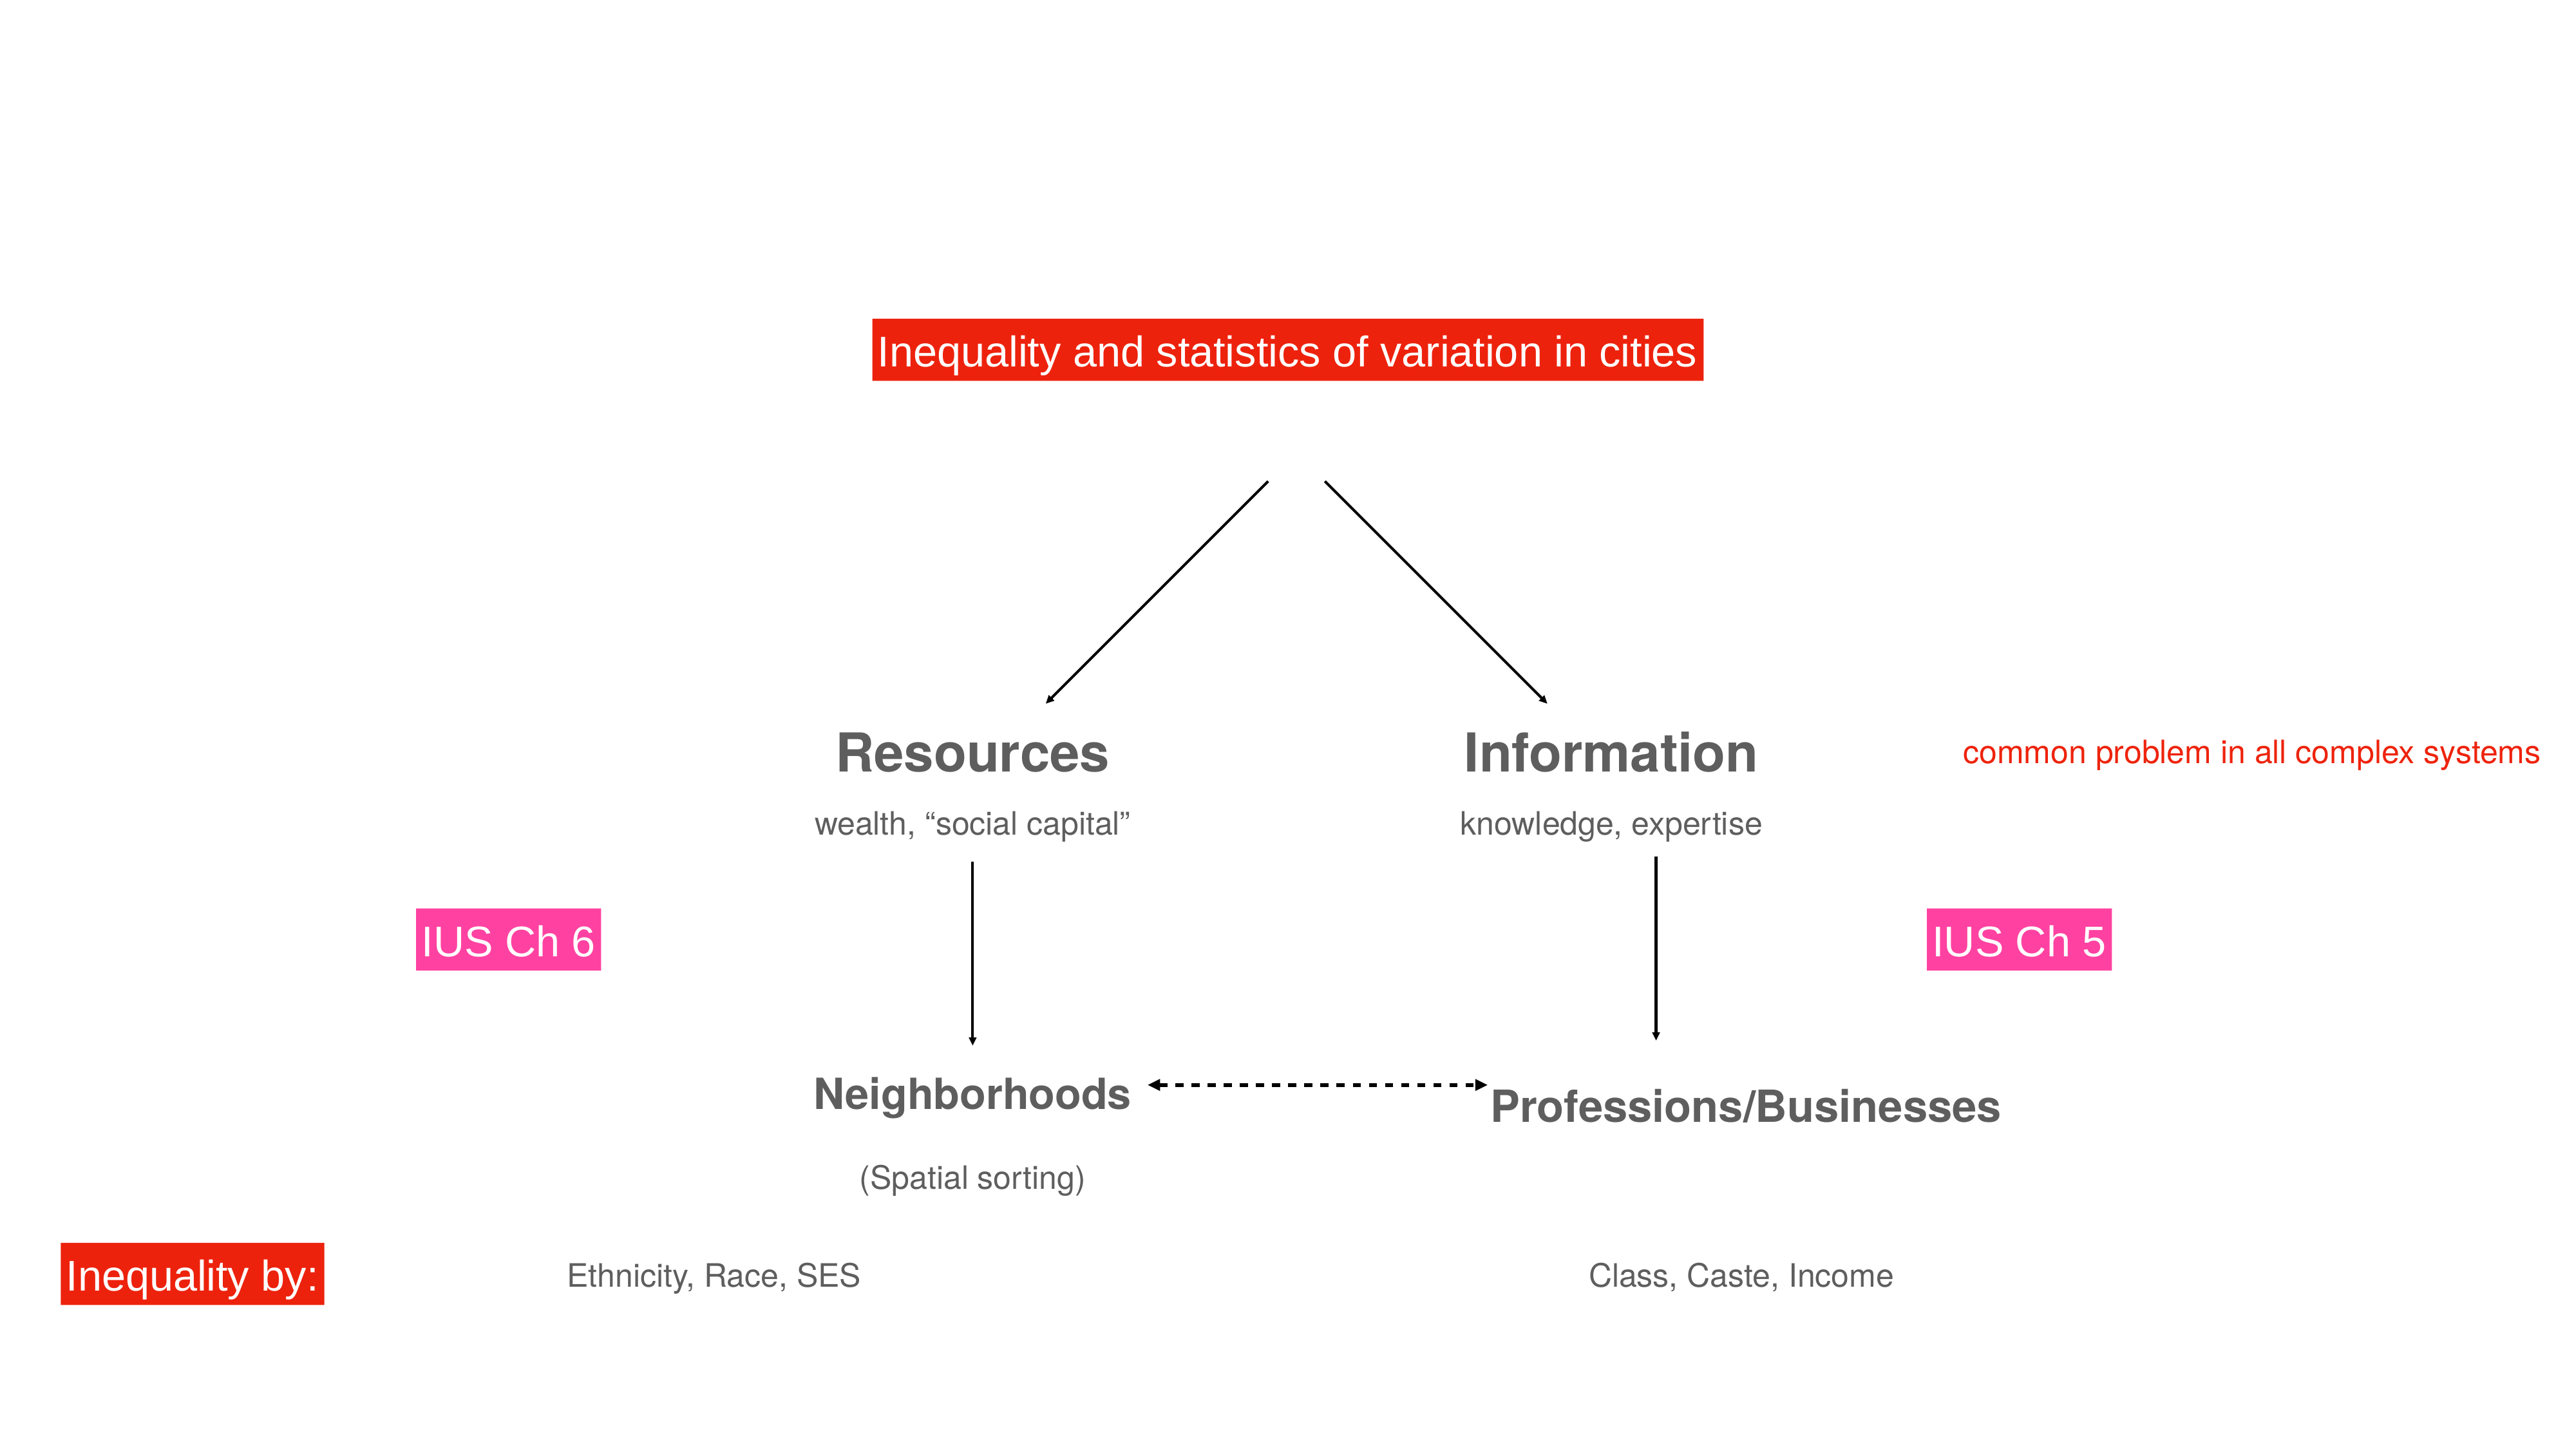

Inequality and statistics of variation in cities

Resources
Information
common problem in all complex systems
wealth, “social capital”
knowledge, expertise

IUS Ch 6
IUS Ch 5
Professions/Businesses

Neighborhoods

(Spatial sorting)

Inequality by:
Ethnicity, Race, SES
Class, Caste, Income